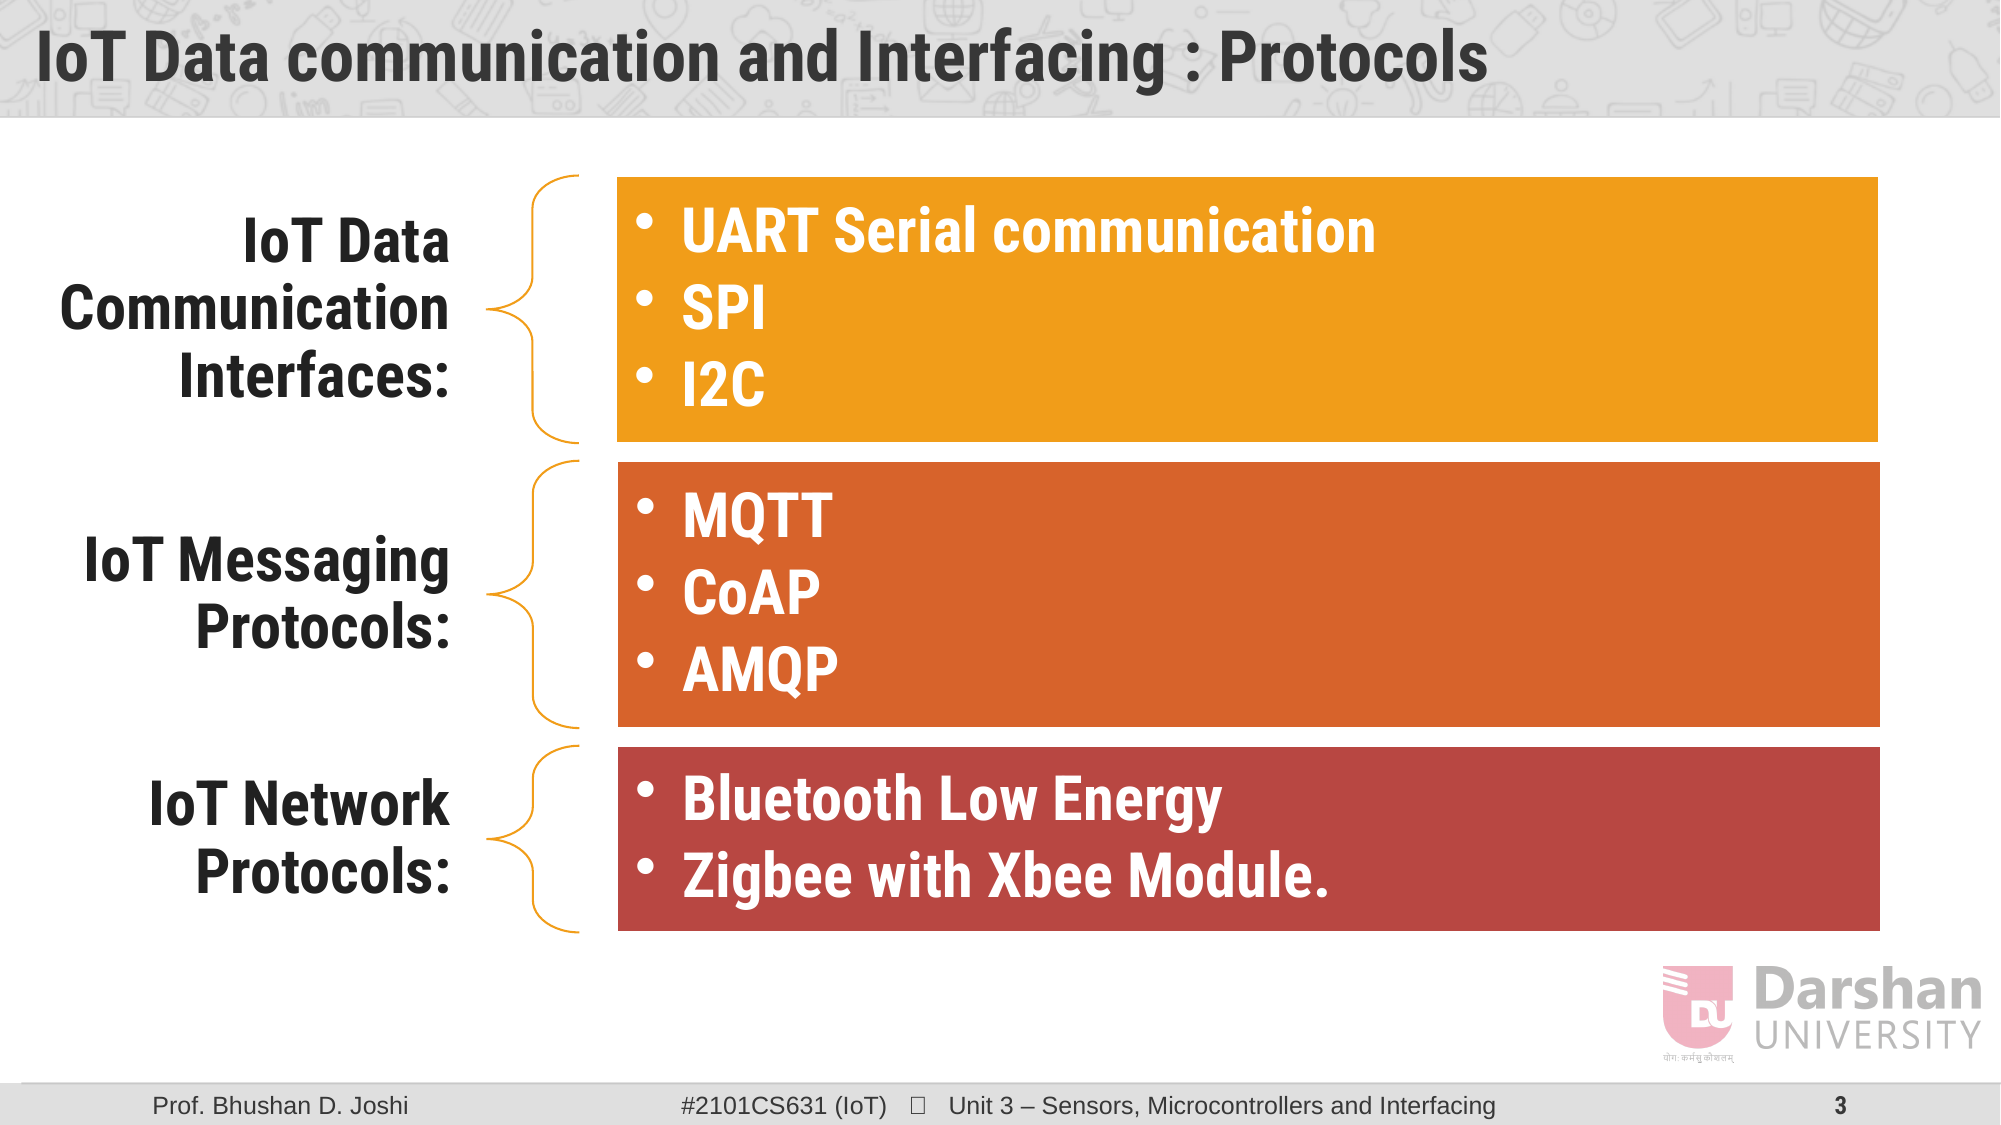

# IoT Data communication and Interfacing : Protocols
IoT Data Communication Interfaces:
UART Serial communication
SPI
I2C
IoT Messaging Protocols:
MQTT
CoAP
AMQP
IoT Network Protocols:
Bluetooth Low Energy
Zigbee with Xbee Module.